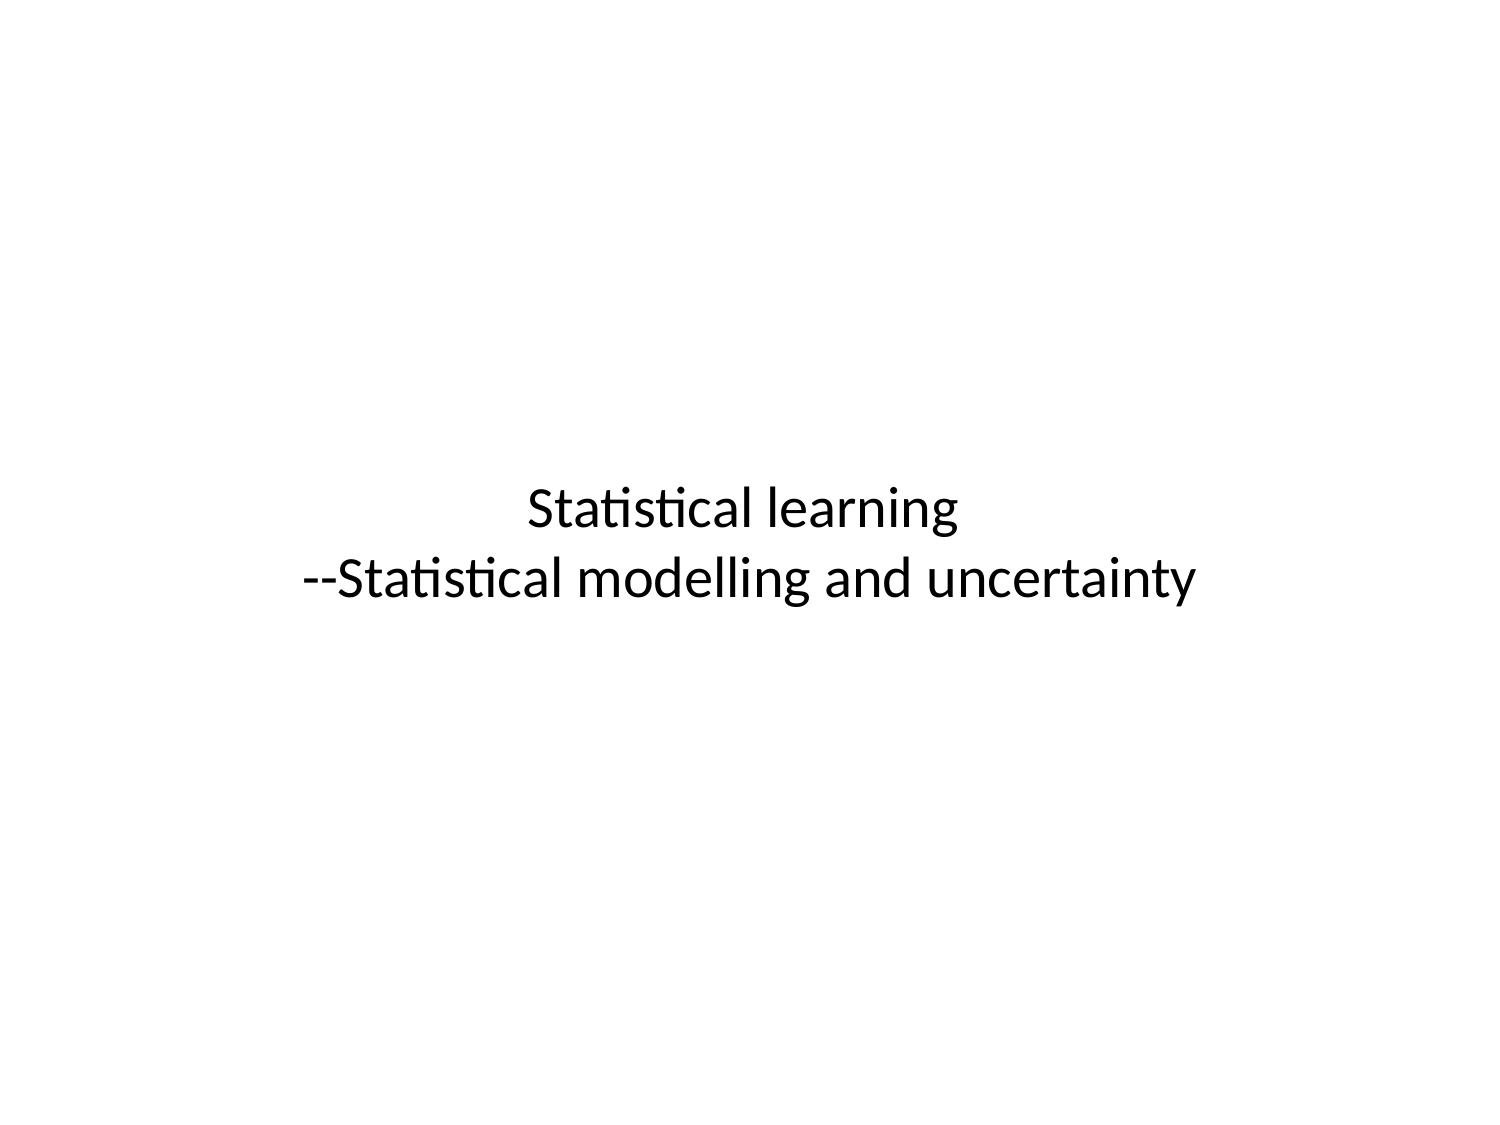

# Statistical learning --Statistical modelling and uncertainty